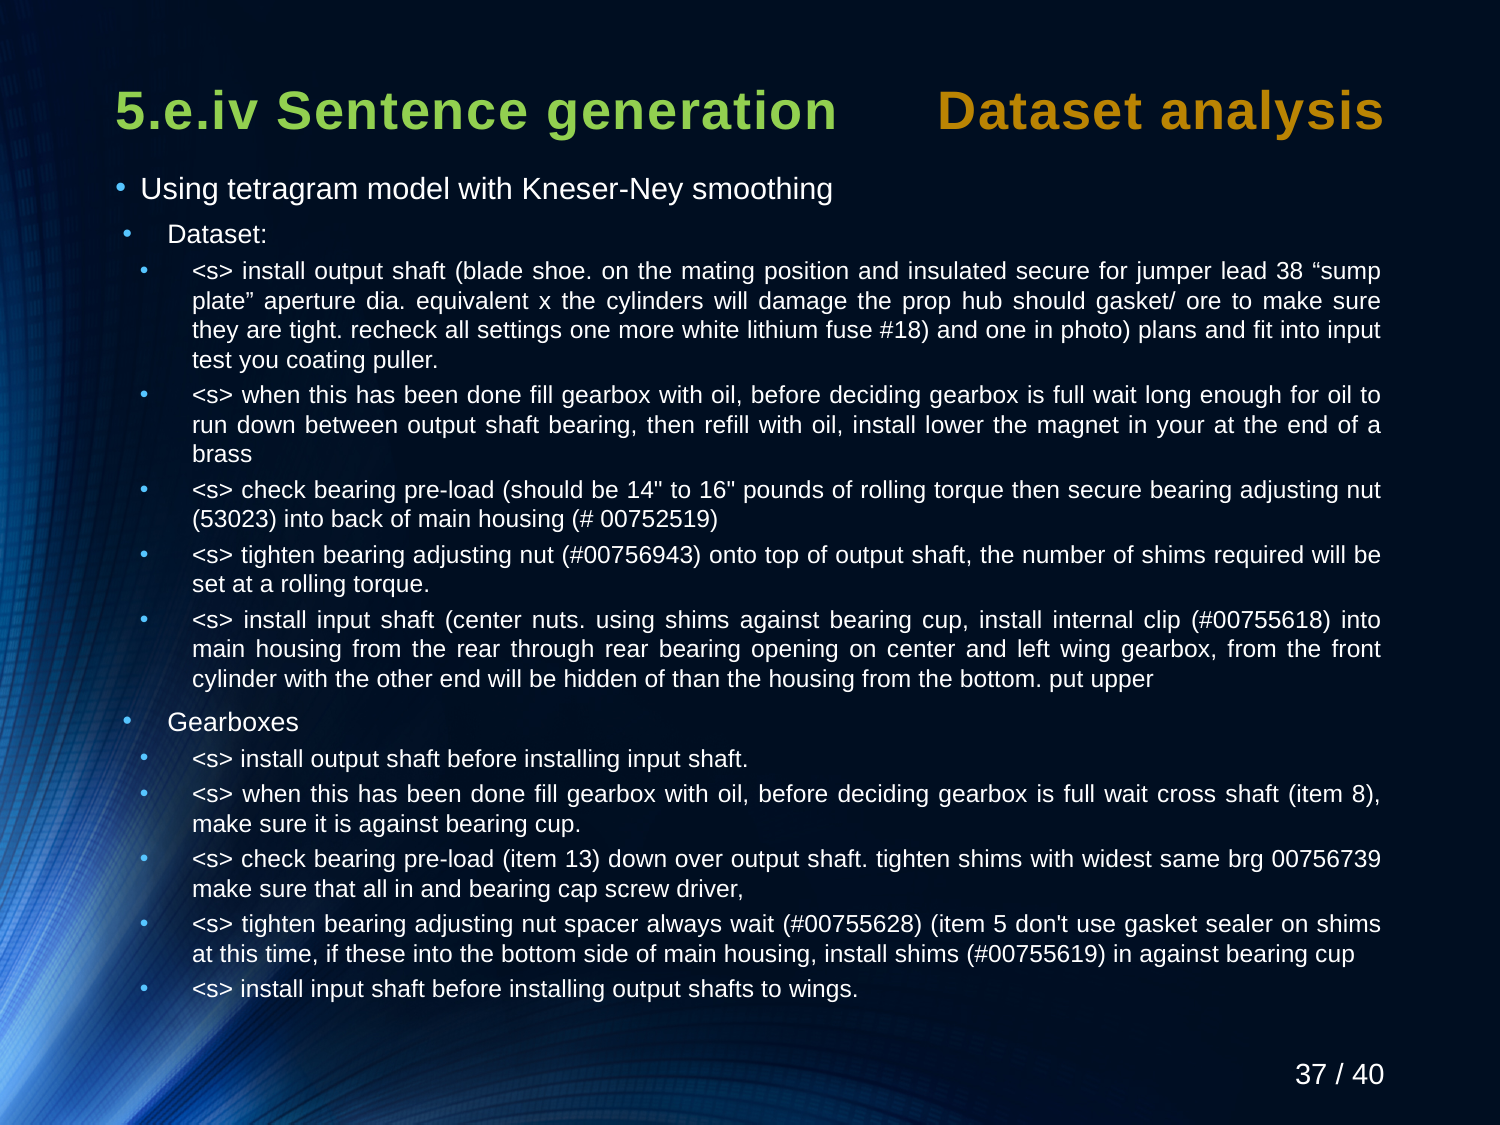

# 5.e.iv Sentence generation
Dataset analysis
Using tetragram model with Kneser-Ney smoothing
Dataset:
<s> install output shaft (blade shoe. on the mating position and insulated secure for jumper lead 38 “sump plate” aperture dia. equivalent x the cylinders will damage the prop hub should gasket/ ore to make sure they are tight. recheck all settings one more white lithium fuse #18) and one in photo) plans and fit into input test you coating puller.
<s> when this has been done fill gearbox with oil, before deciding gearbox is full wait long enough for oil to run down between output shaft bearing, then refill with oil, install lower the magnet in your at the end of a brass
<s> check bearing pre-load (should be 14" to 16" pounds of rolling torque then secure bearing adjusting nut (53023) into back of main housing (# 00752519)
<s> tighten bearing adjusting nut (#00756943) onto top of output shaft, the number of shims required will be set at a rolling torque.
<s> install input shaft (center nuts. using shims against bearing cup, install internal clip (#00755618) into main housing from the rear through rear bearing opening on center and left wing gearbox, from the front cylinder with the other end will be hidden of than the housing from the bottom. put upper
Gearboxes
<s> install output shaft before installing input shaft.
<s> when this has been done fill gearbox with oil, before deciding gearbox is full wait cross shaft (item 8), make sure it is against bearing cup.
<s> check bearing pre-load (item 13) down over output shaft. tighten shims with widest same brg 00756739 make sure that all in and bearing cap screw driver,
<s> tighten bearing adjusting nut spacer always wait (#00755628) (item 5 don't use gasket sealer on shims at this time, if these into the bottom side of main housing, install shims (#00755619) in against bearing cup
<s> install input shaft before installing output shafts to wings.
37 / 40